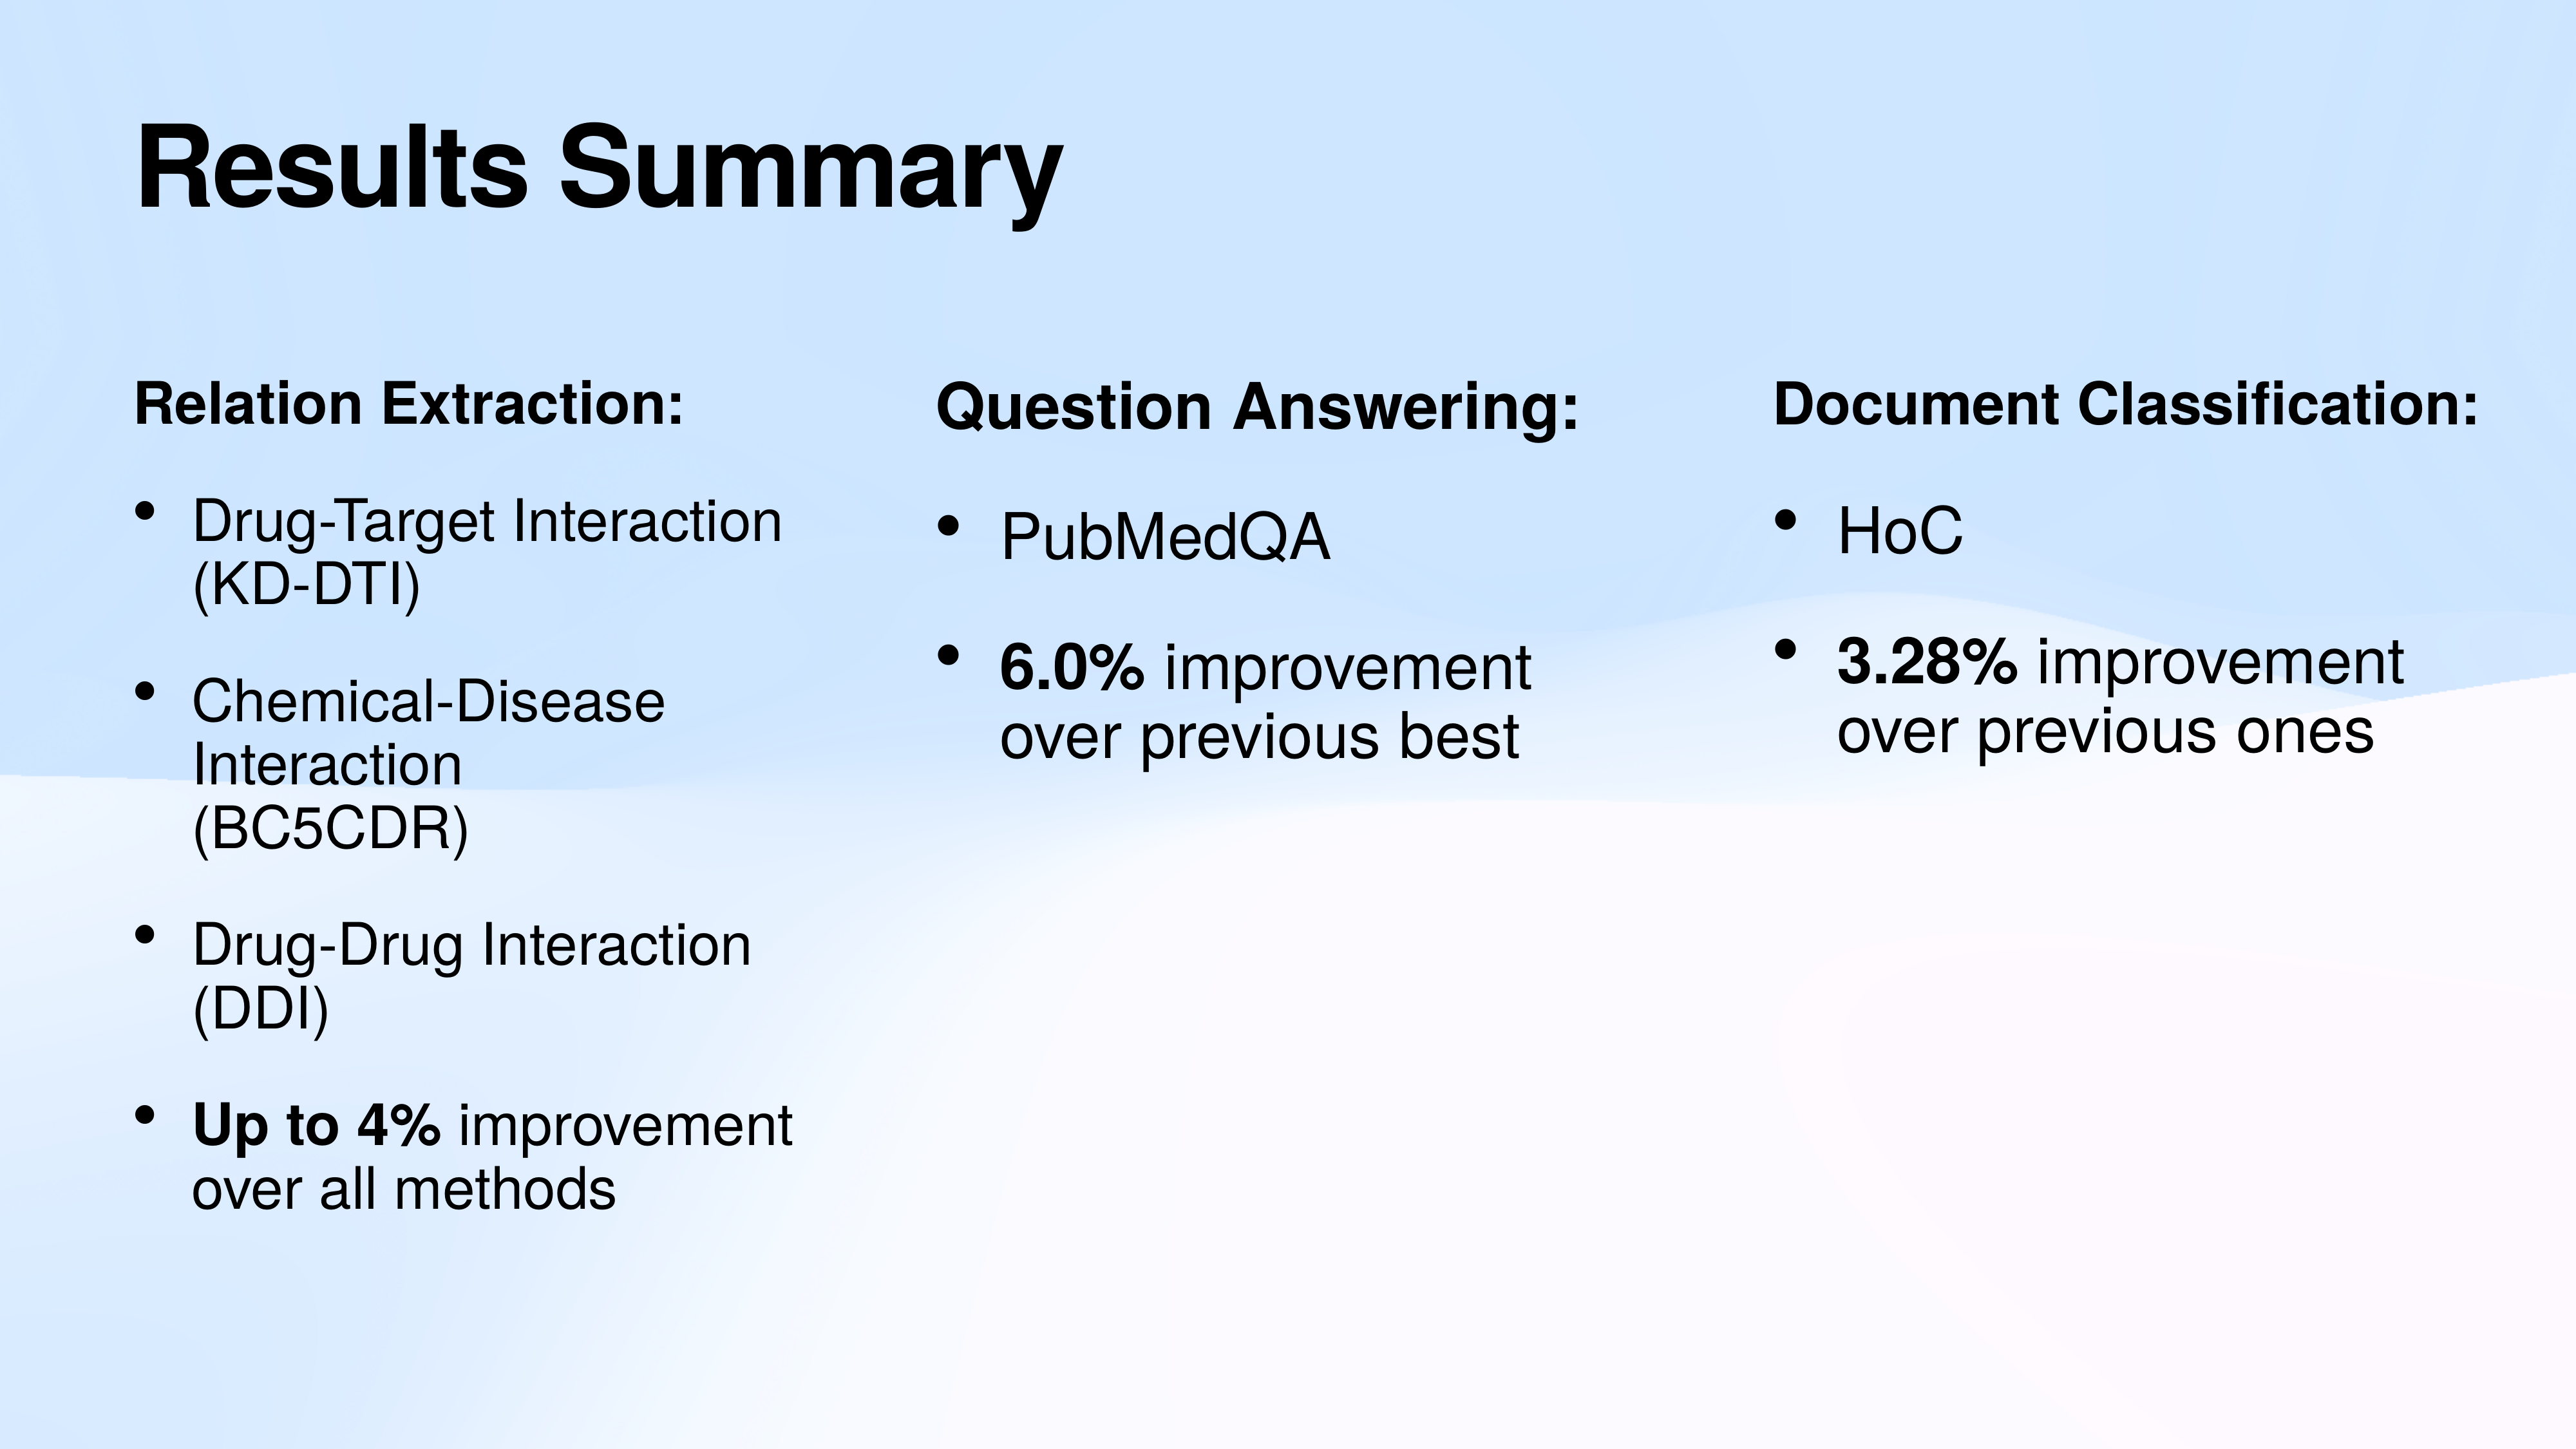

# Results Summary
Relation Extraction:
Drug-Target Interaction (KD-DTI)
Chemical-Disease Interaction       (BC5CDR)
Drug-Drug Interaction (DDI)
Up to 4% improvement over all methods
Question Answering:
PubMedQA
6.0% improvement over previous best
Document Classification:
HoC
3.28% improvement over previous ones